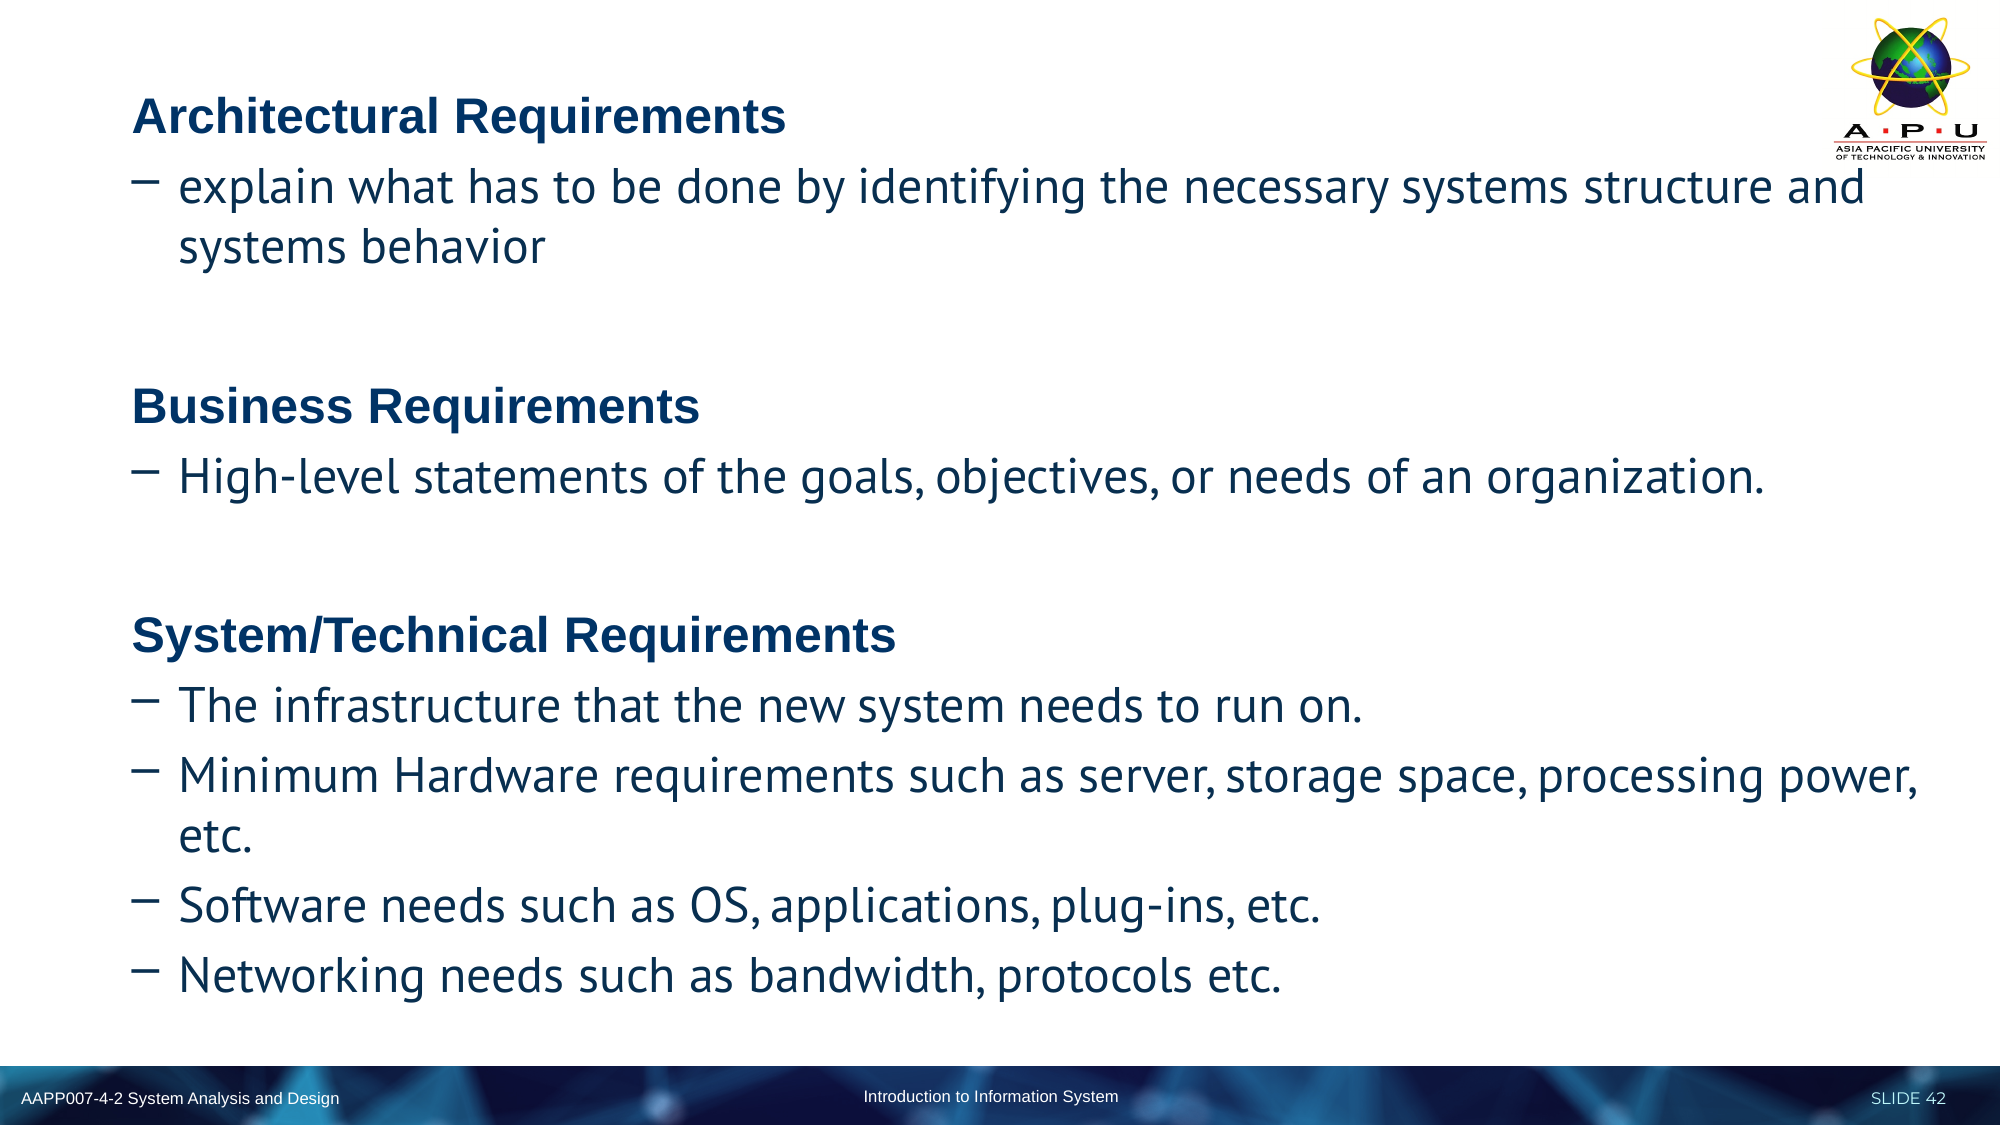

Architectural Requirements
explain what has to be done by identifying the necessary systems structure and systems behavior

Business Requirements
High-level statements of the goals, objectives, or needs of an organization.

System/Technical Requirements
The infrastructure that the new system needs to run on.
Minimum Hardware requirements such as server, storage space, processing power, etc.
Software needs such as OS, applications, plug-ins, etc.
Networking needs such as bandwidth, protocols etc.